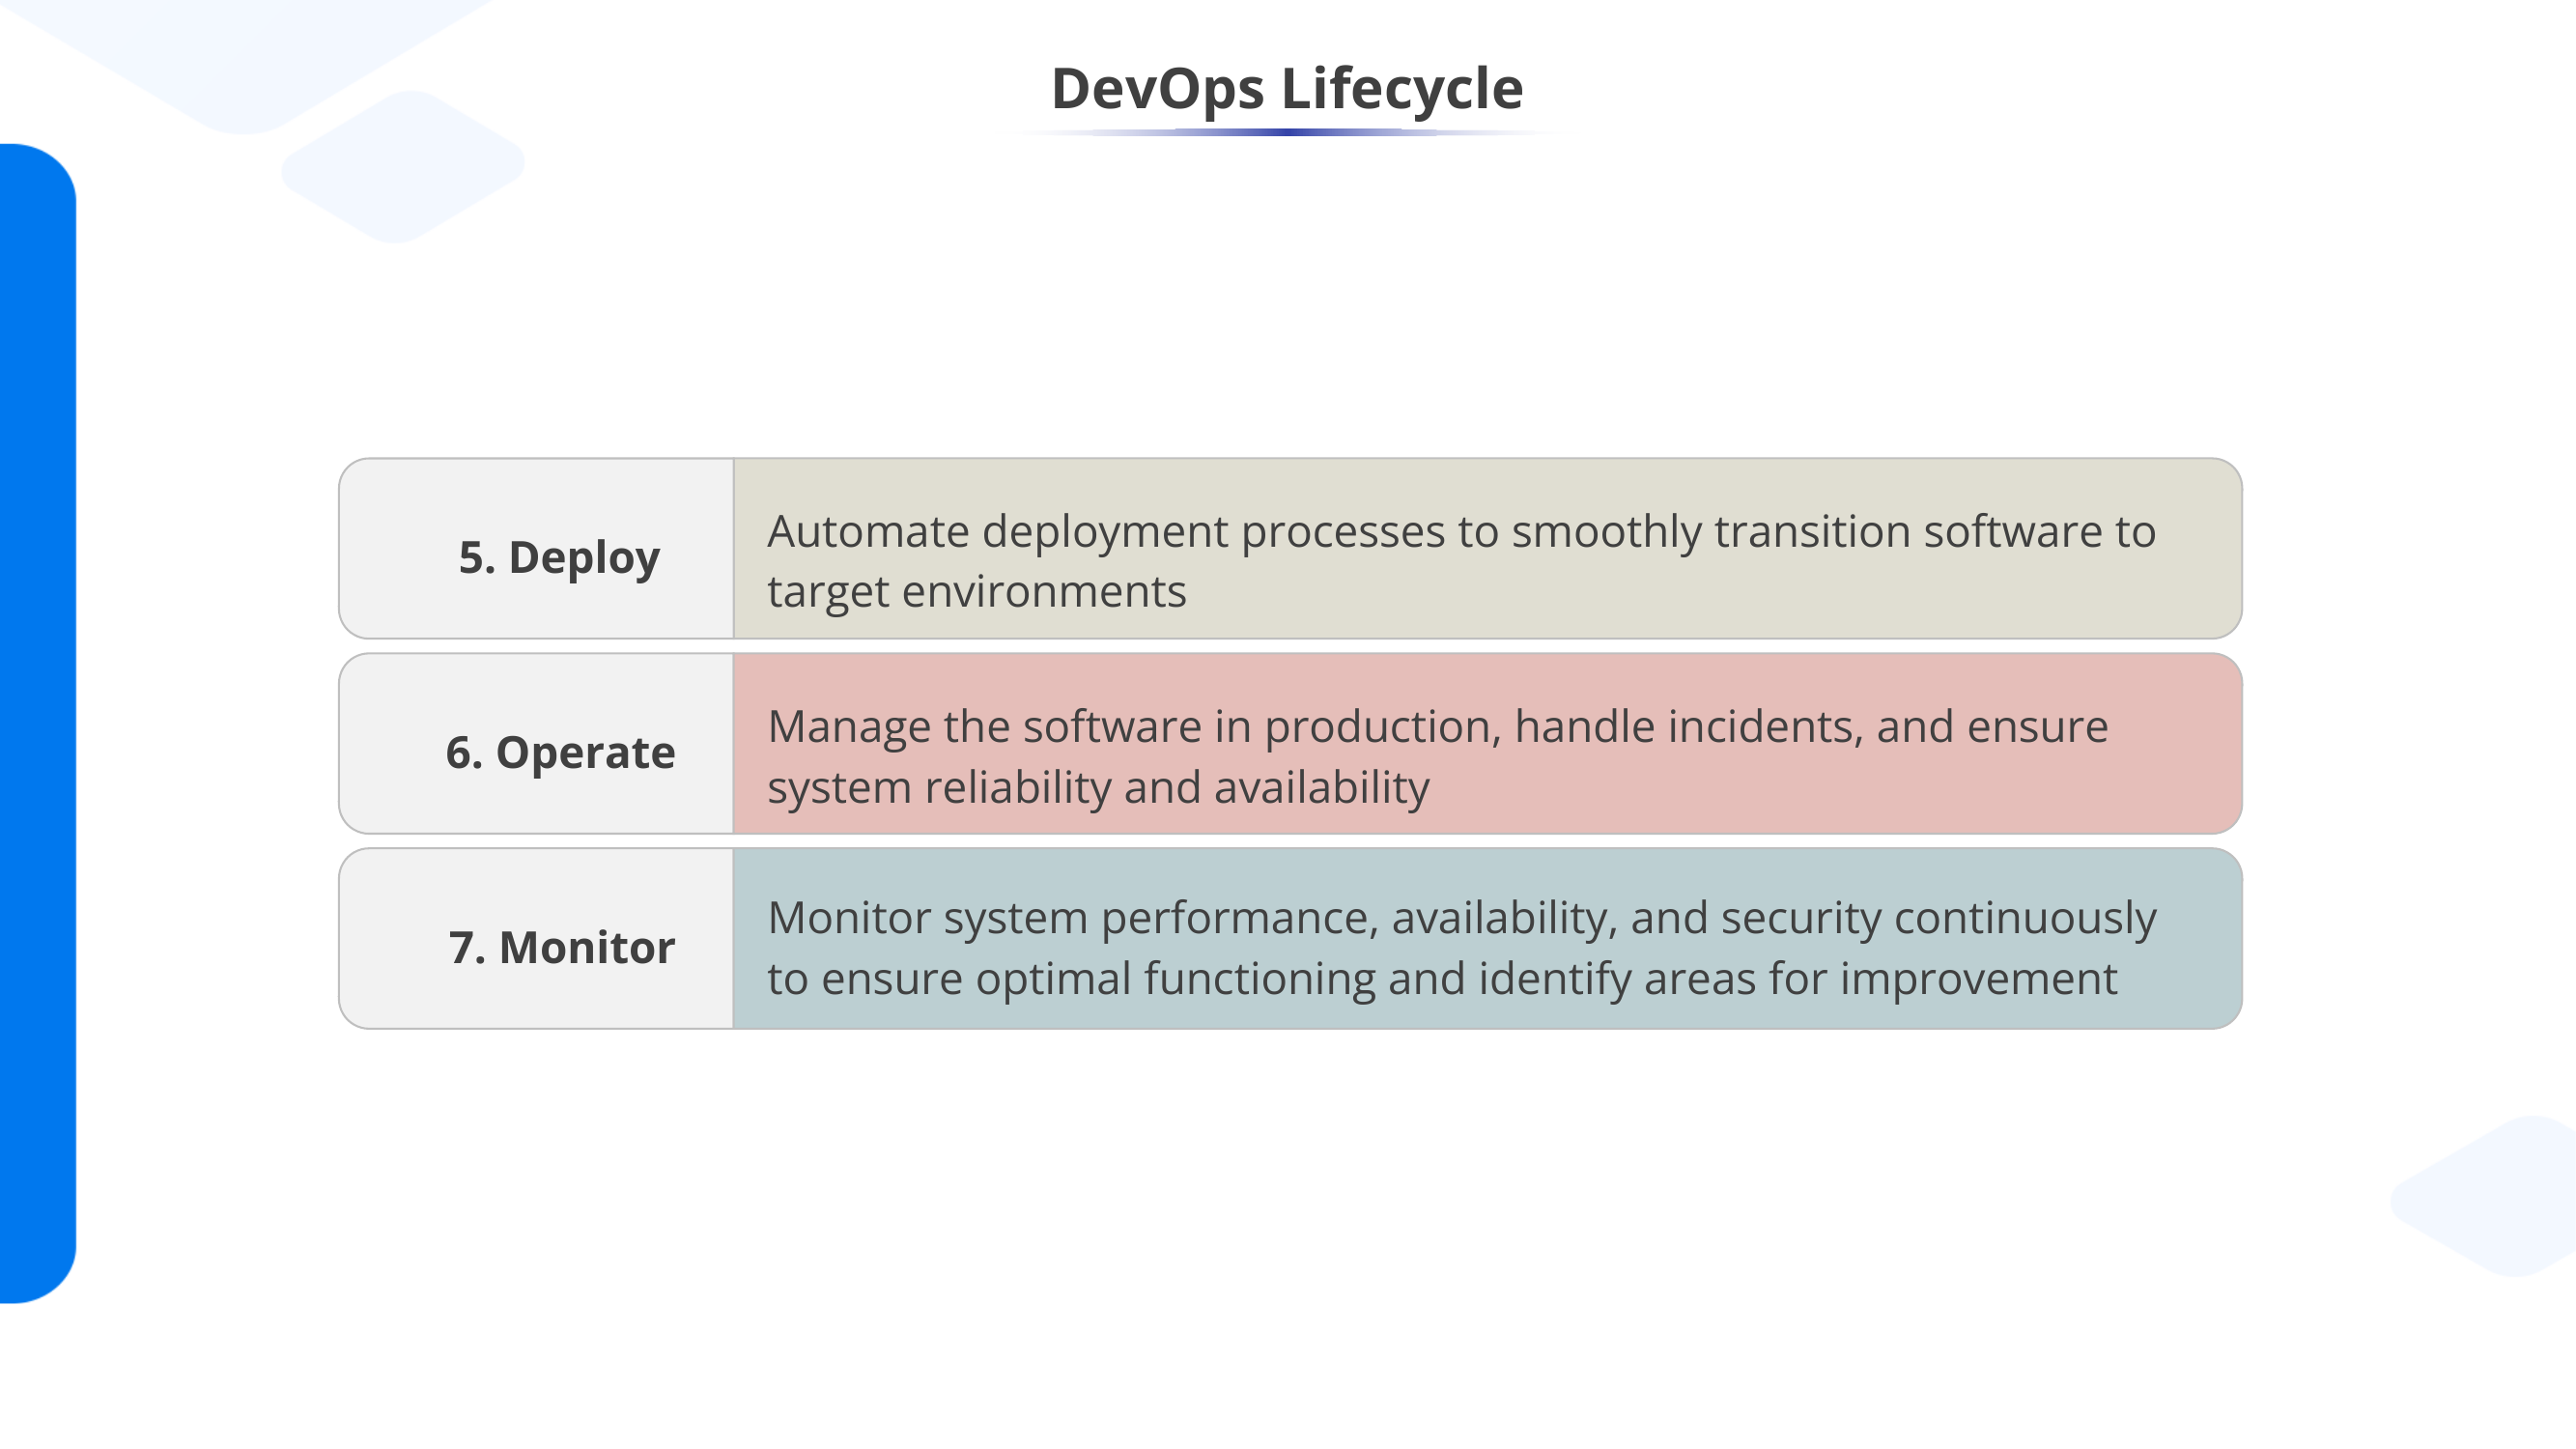

# DevOps Lifecycle

Automate deployment processes to smoothly transition software to target environments
5. Deploy

Manage the software in production, handle incidents, and ensure system reliability and availability
6. Operate

Monitor system performance, availability, and security continuously to ensure optimal functioning and identify areas for improvement
7. Monitor